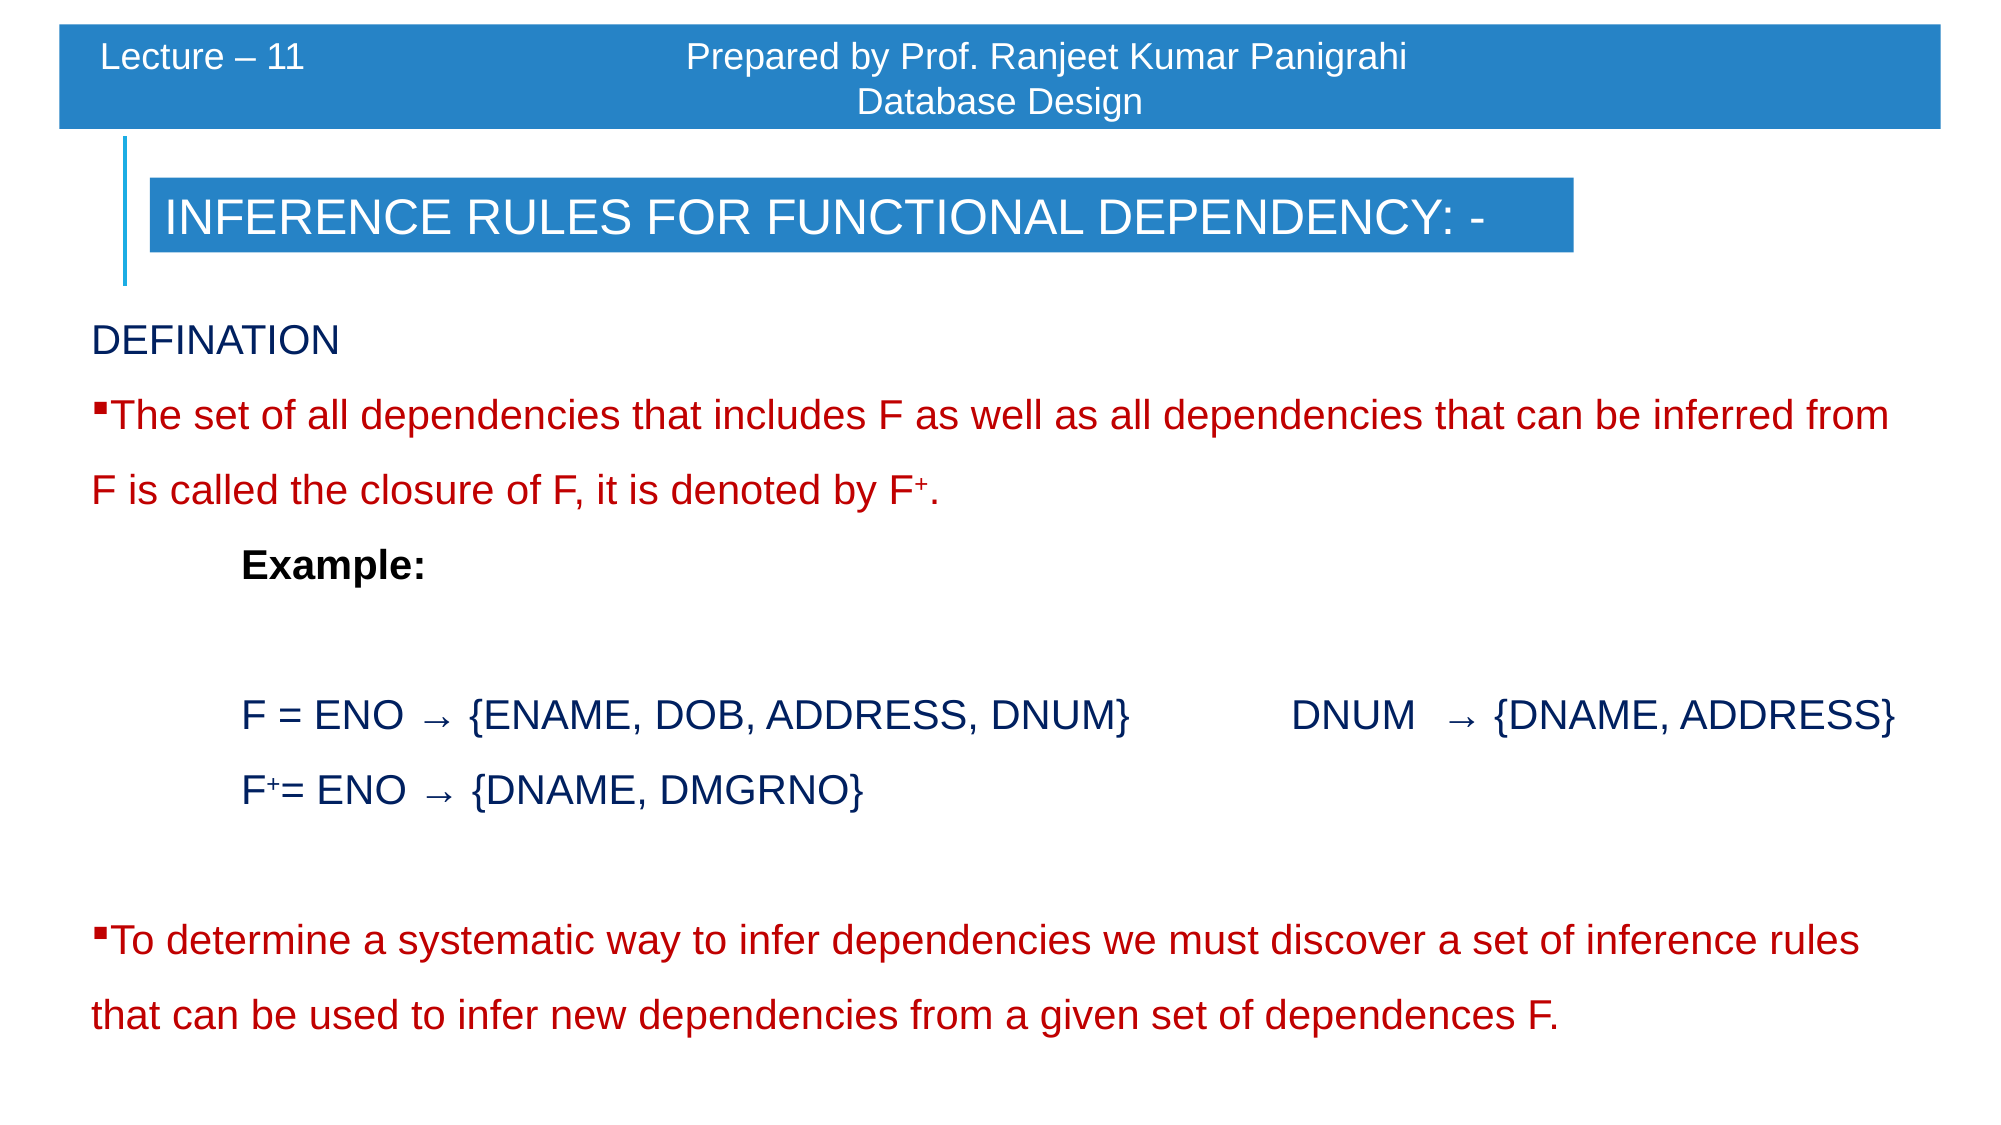

Lecture – 11 		             Prepared by Prof. Ranjeet Kumar Panigrahi				Database Design
INFERENCE RULES FOR FUNCTIONAL DEPENDENCY: -
DEFINATION
The set of all dependencies that includes F as well as all dependencies that can be inferred from F is called the closure of F, it is denoted by F+.
	Example:

F = ENO → {ENAME, DOB, ADDRESS, DNUM} 	DNUM	→ {DNAME, ADDRESS}
F+= ENO → {DNAME, DMGRNO}

To determine a systematic way to infer dependencies we must discover a set of inference rules that can be used to infer new dependencies from a given set of dependences F.